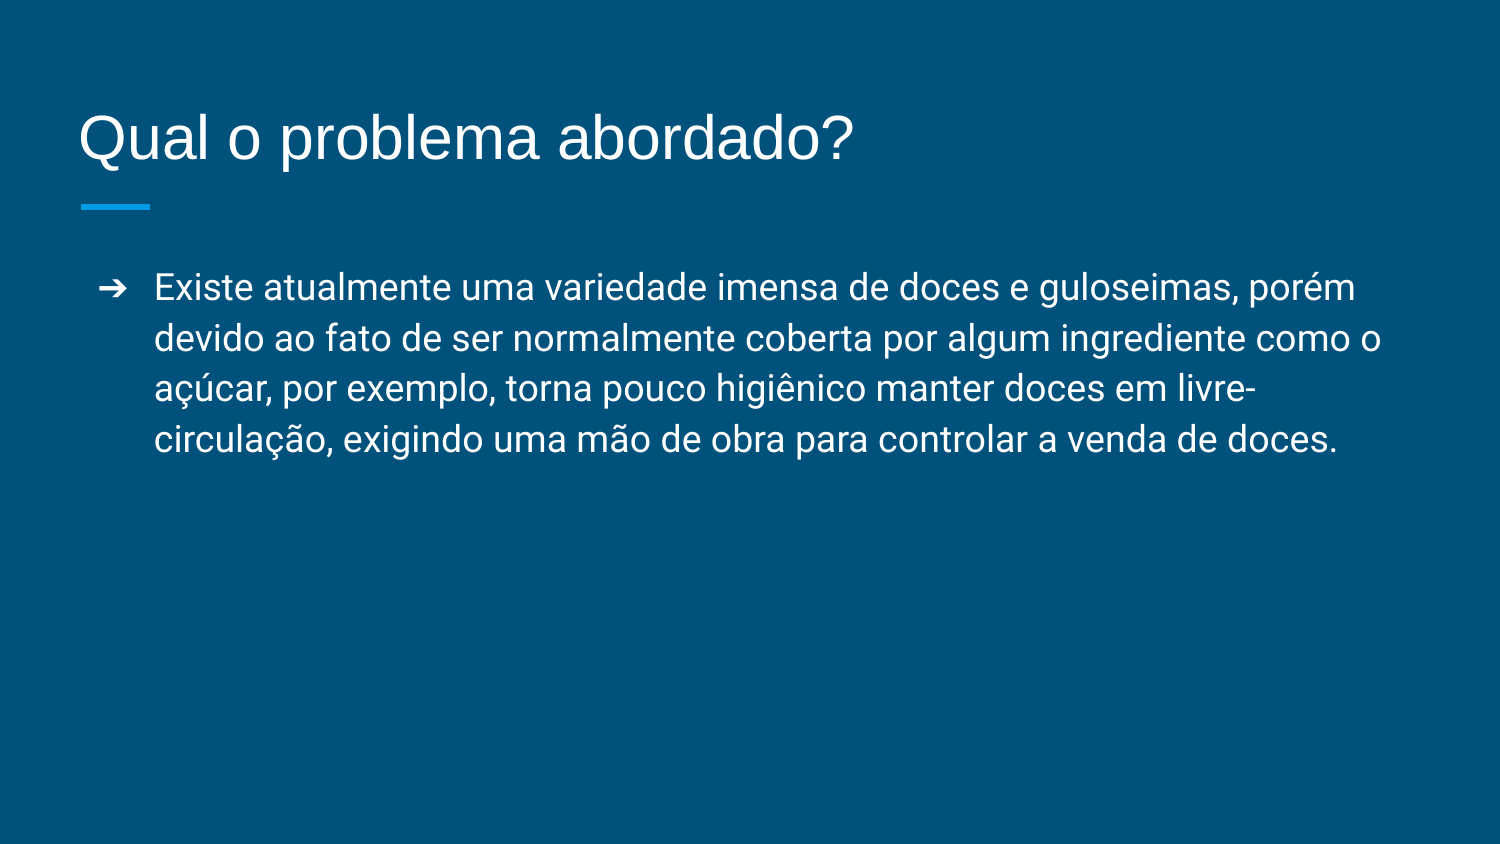

# Qual o problema abordado?
Existe atualmente uma variedade imensa de doces e guloseimas, porém devido ao fato de ser normalmente coberta por algum ingrediente como o açúcar, por exemplo, torna pouco higiênico manter doces em livre-circulação, exigindo uma mão de obra para controlar a venda de doces.